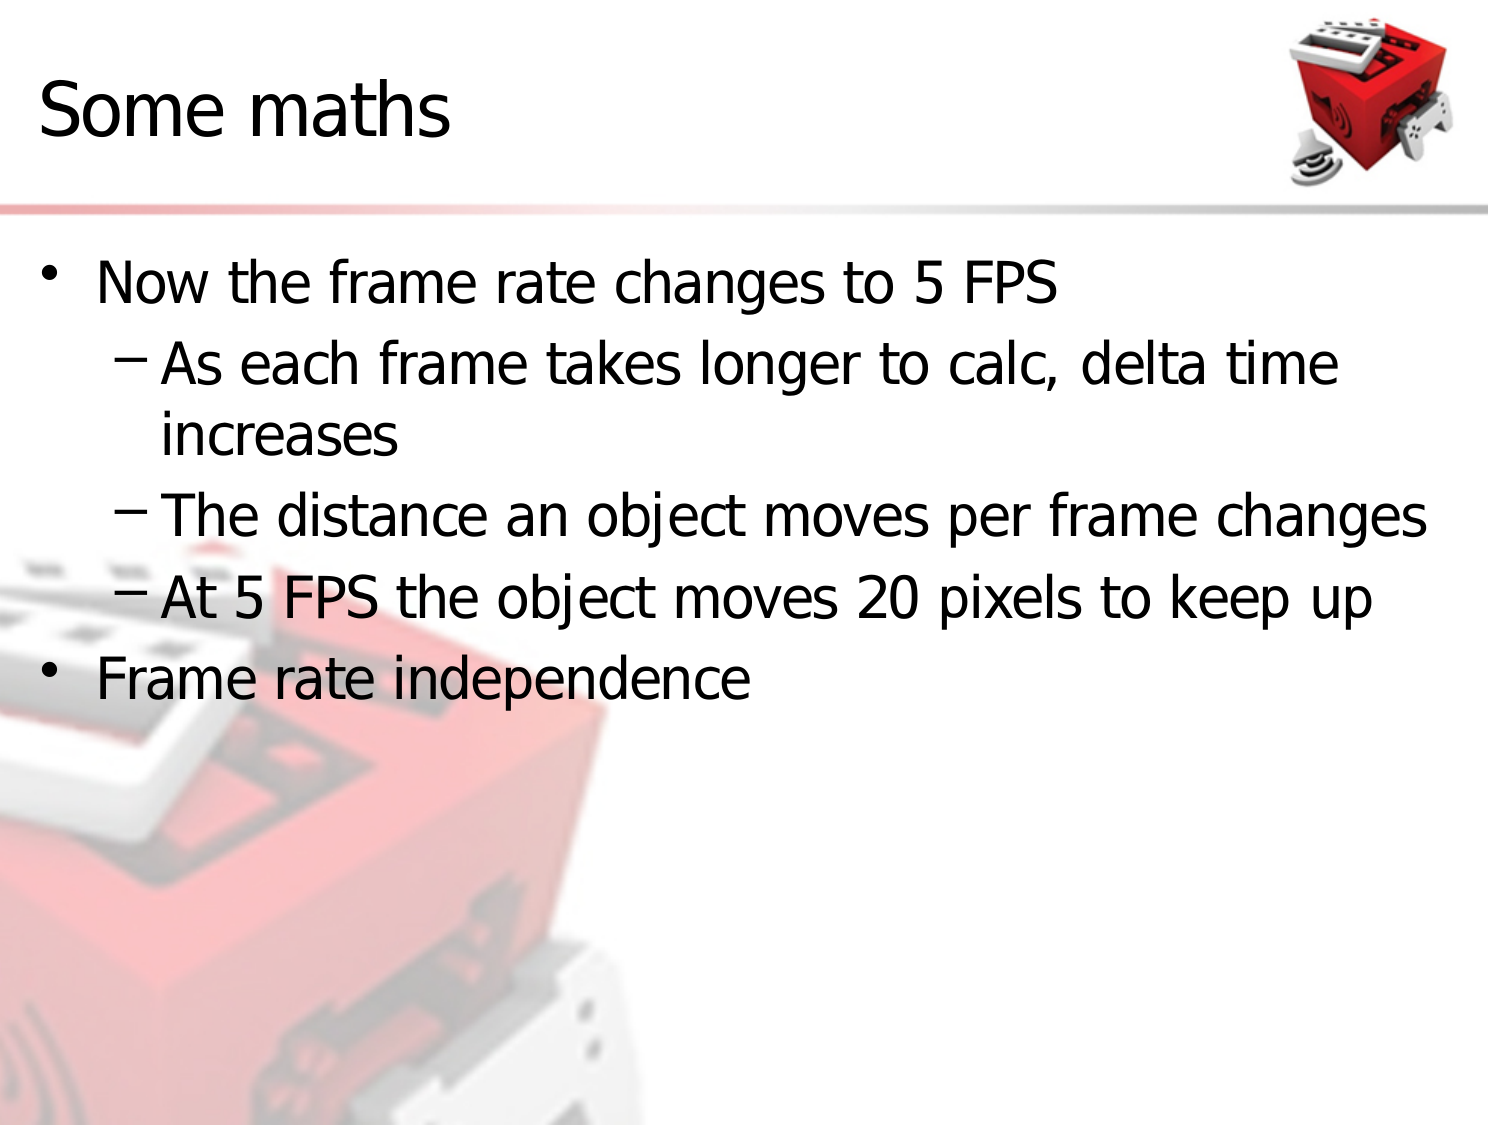

# Some maths
Now the frame rate changes to 5 FPS
As each frame takes longer to calc, delta time increases
The distance an object moves per frame changes
At 5 FPS the object moves 20 pixels to keep up
Frame rate independence